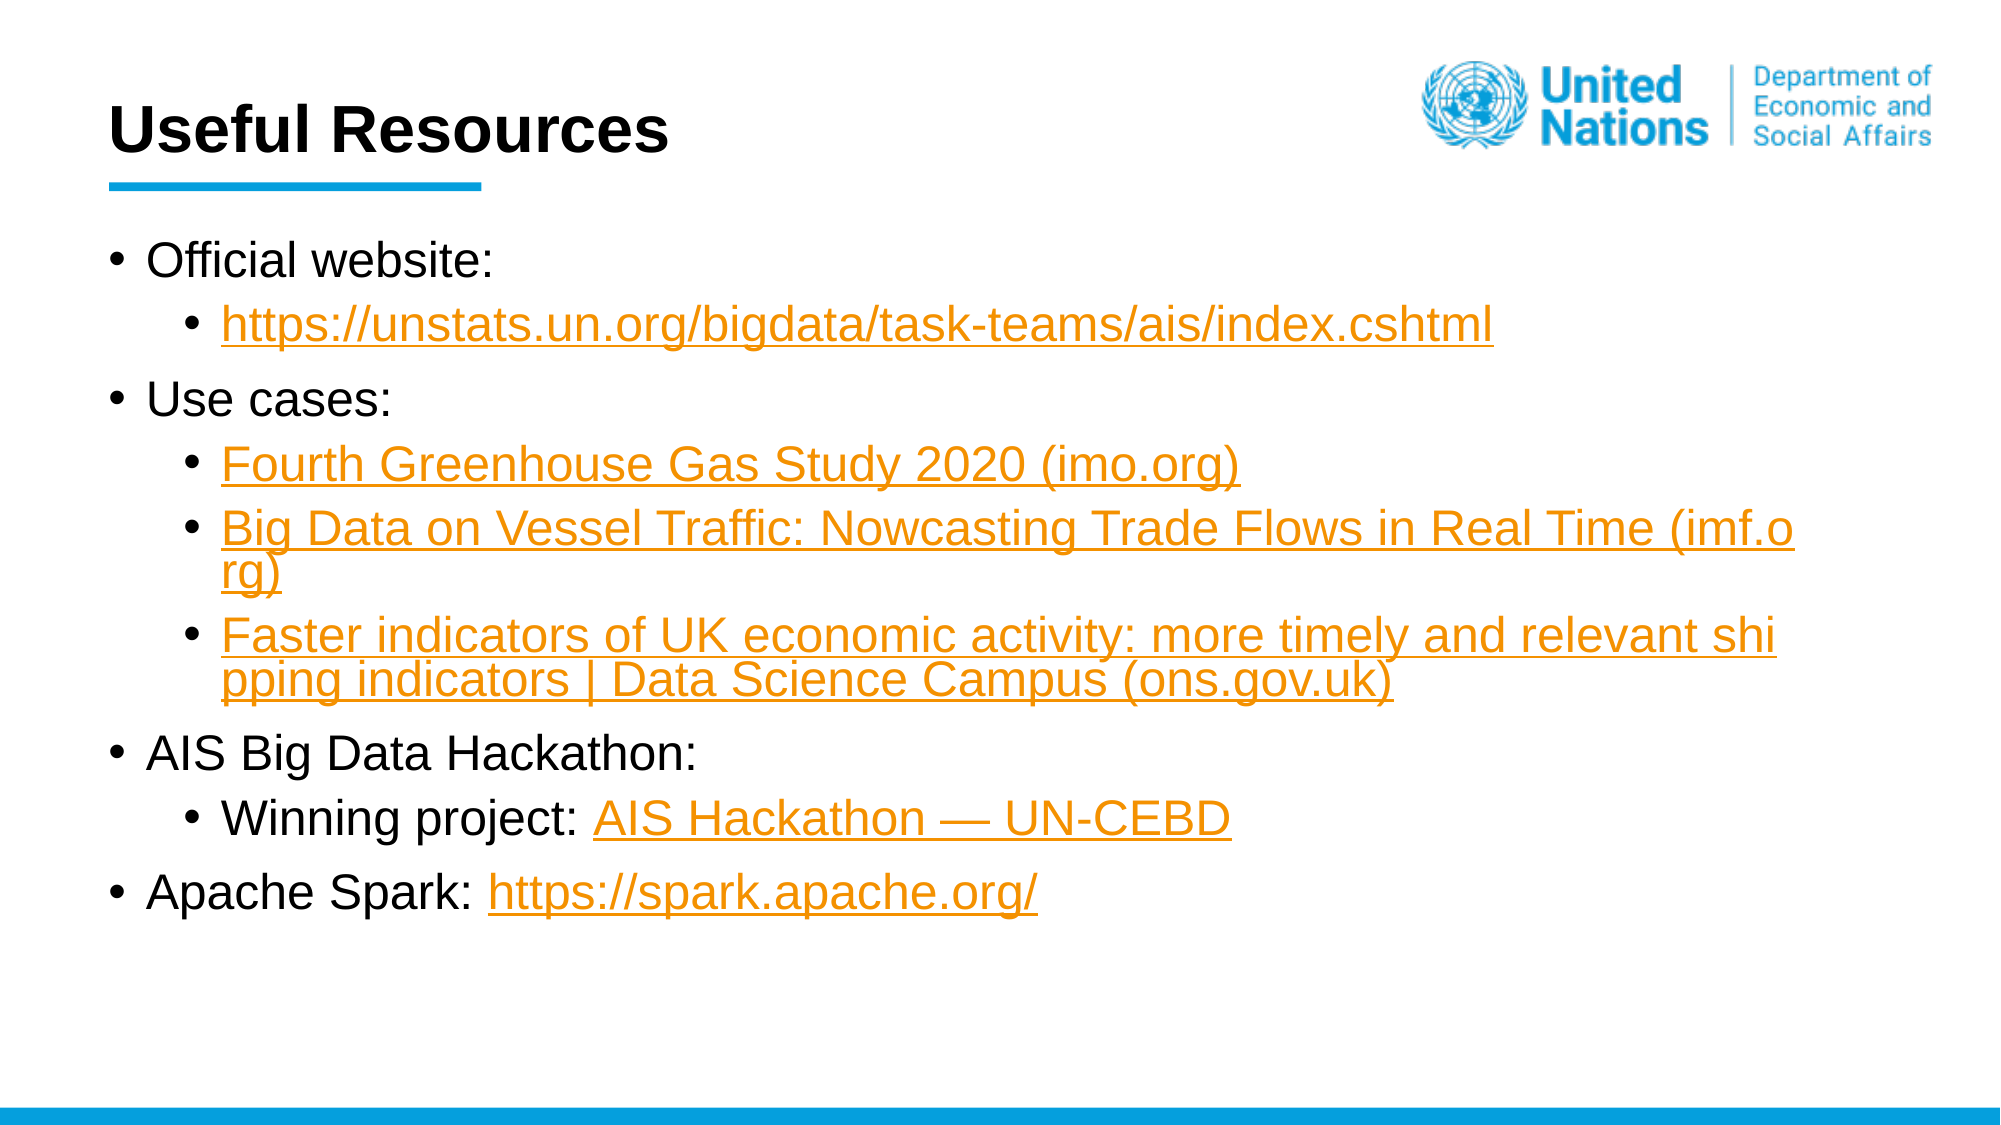

# Useful Resources
Official website:
https://unstats.un.org/bigdata/task-teams/ais/index.cshtml
Use cases:
Fourth Greenhouse Gas Study 2020 (imo.org)
Big Data on Vessel Traffic: Nowcasting Trade Flows in Real Time (imf.org)
Faster indicators of UK economic activity: more timely and relevant shipping indicators | Data Science Campus (ons.gov.uk)
AIS Big Data Hackathon:
Winning project: AIS Hackathon — UN-CEBD
Apache Spark: https://spark.apache.org/